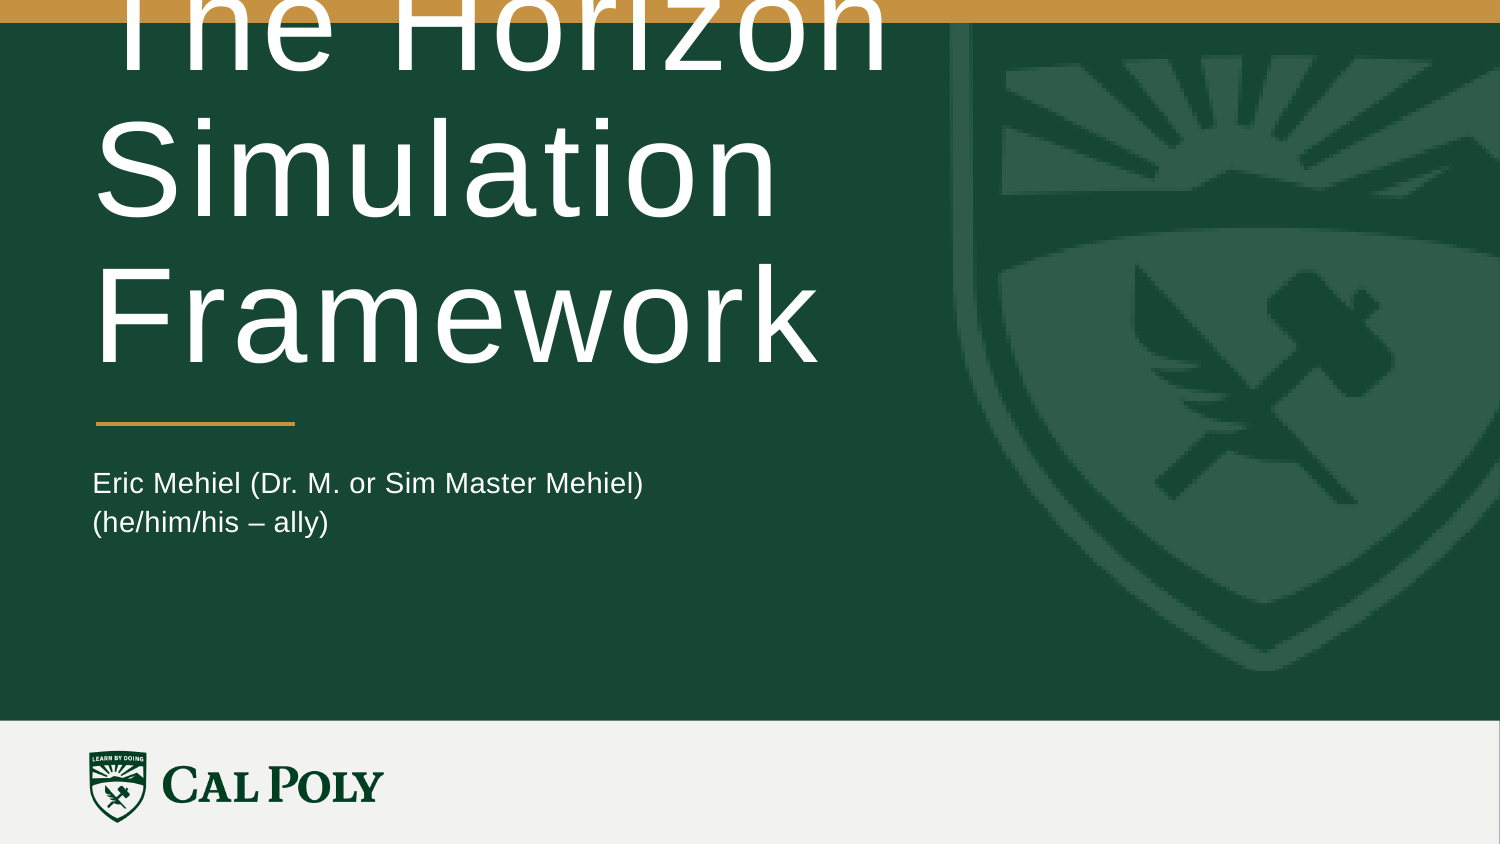

The Horizon Simulation Framework
Eric Mehiel (Dr. M. or Sim Master Mehiel)
(he/him/his – ally)